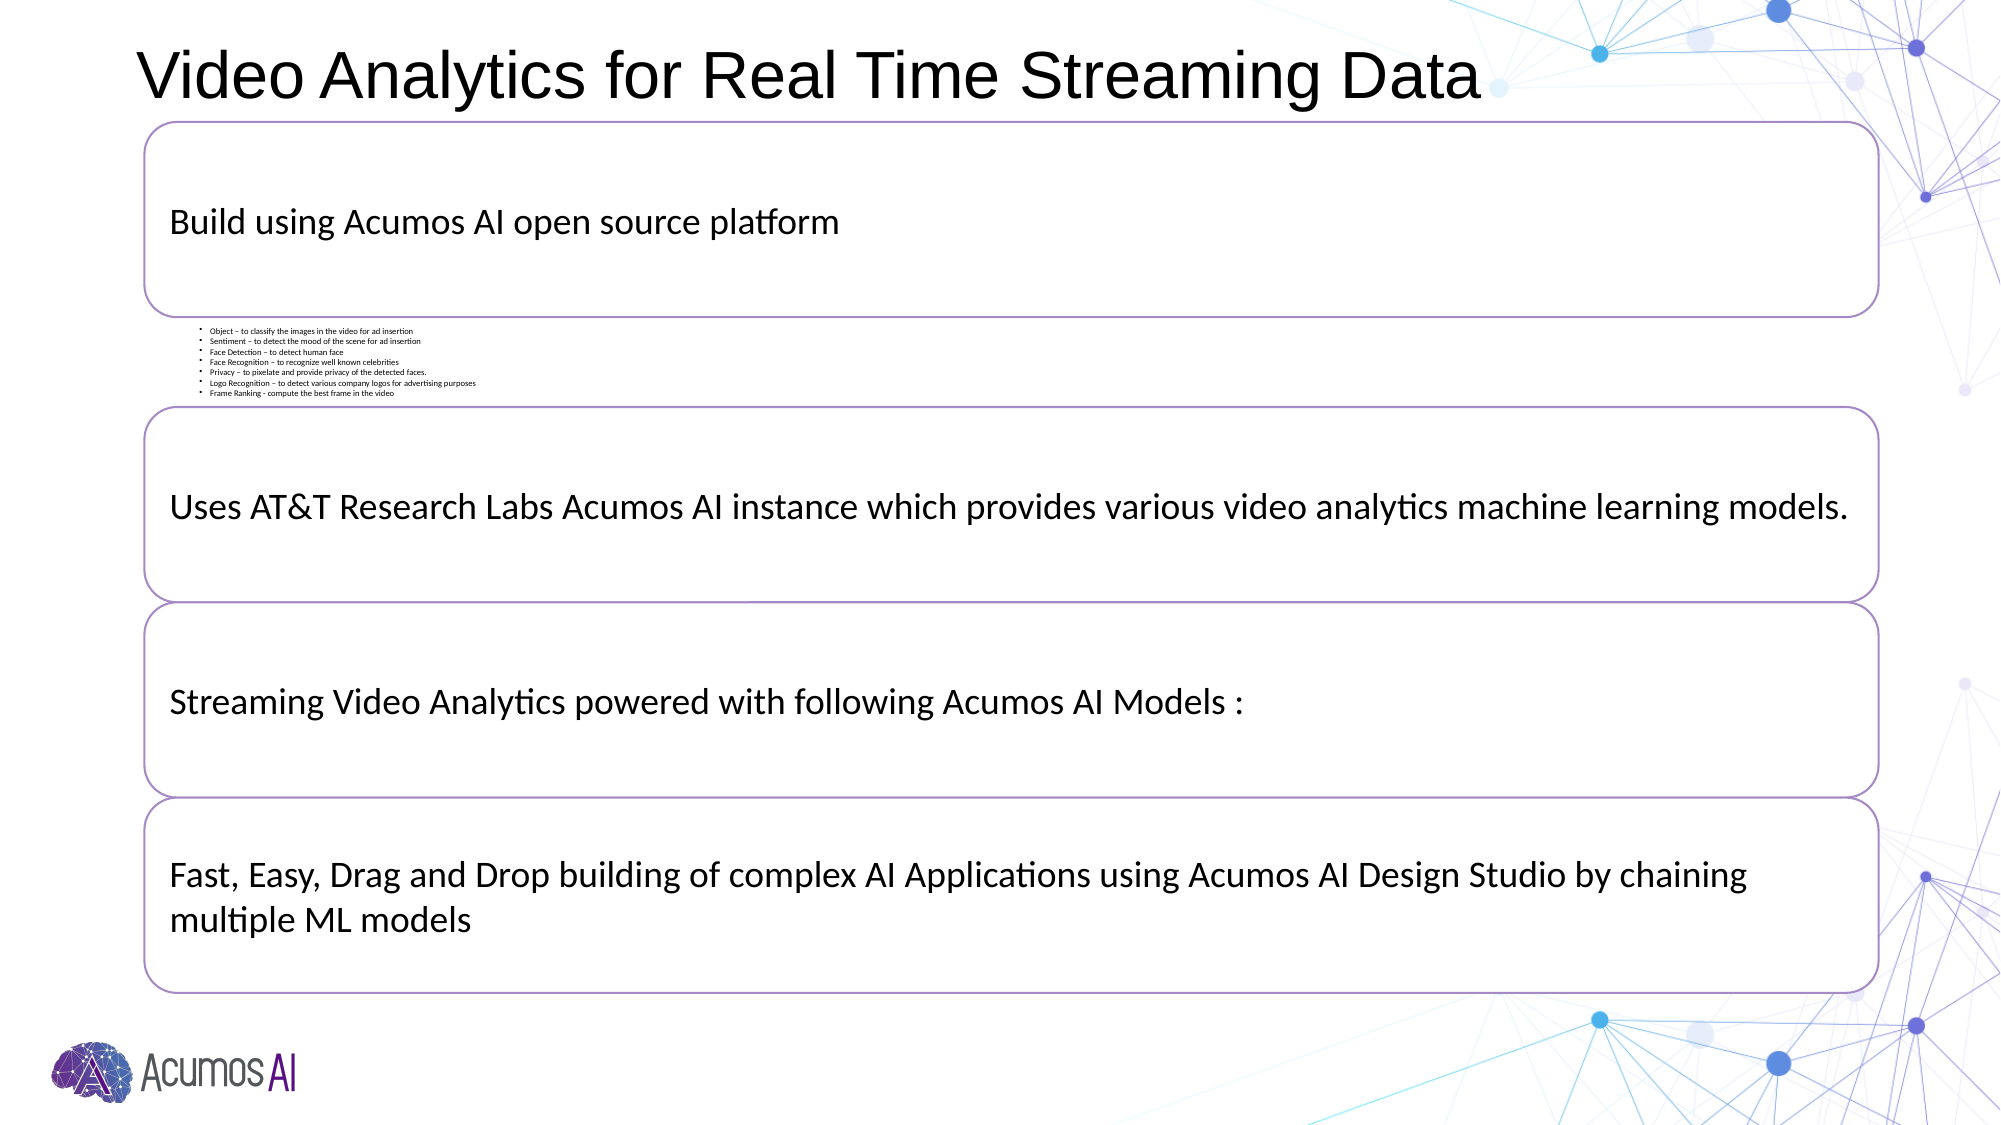

# Video Analytics for Real Time Streaming Data
Streaming Video Analytics powered with following Acumos AI Models :
Object – to classify the images in the video for ad insertion
Sentiment – to detect the mood of the scene for ad insertion
Face Detection – to detect human face
Face Recognition – to recognize well known celebrities
Privacy – to pixelate and provide privacy of the detected faces.
Logo Recognition – to detect various company logos for advertising purposes
Frame Ranking - compute the best frame in the video
Build using Acumos AI open source platform
Uses AT&T Research Labs Acumos AI instance which provides various video analytics machine learning models.
Fast, Easy, Drag and Drop building of complex AI Applications using Acumos AI Design Studio by chaining multiple ML models